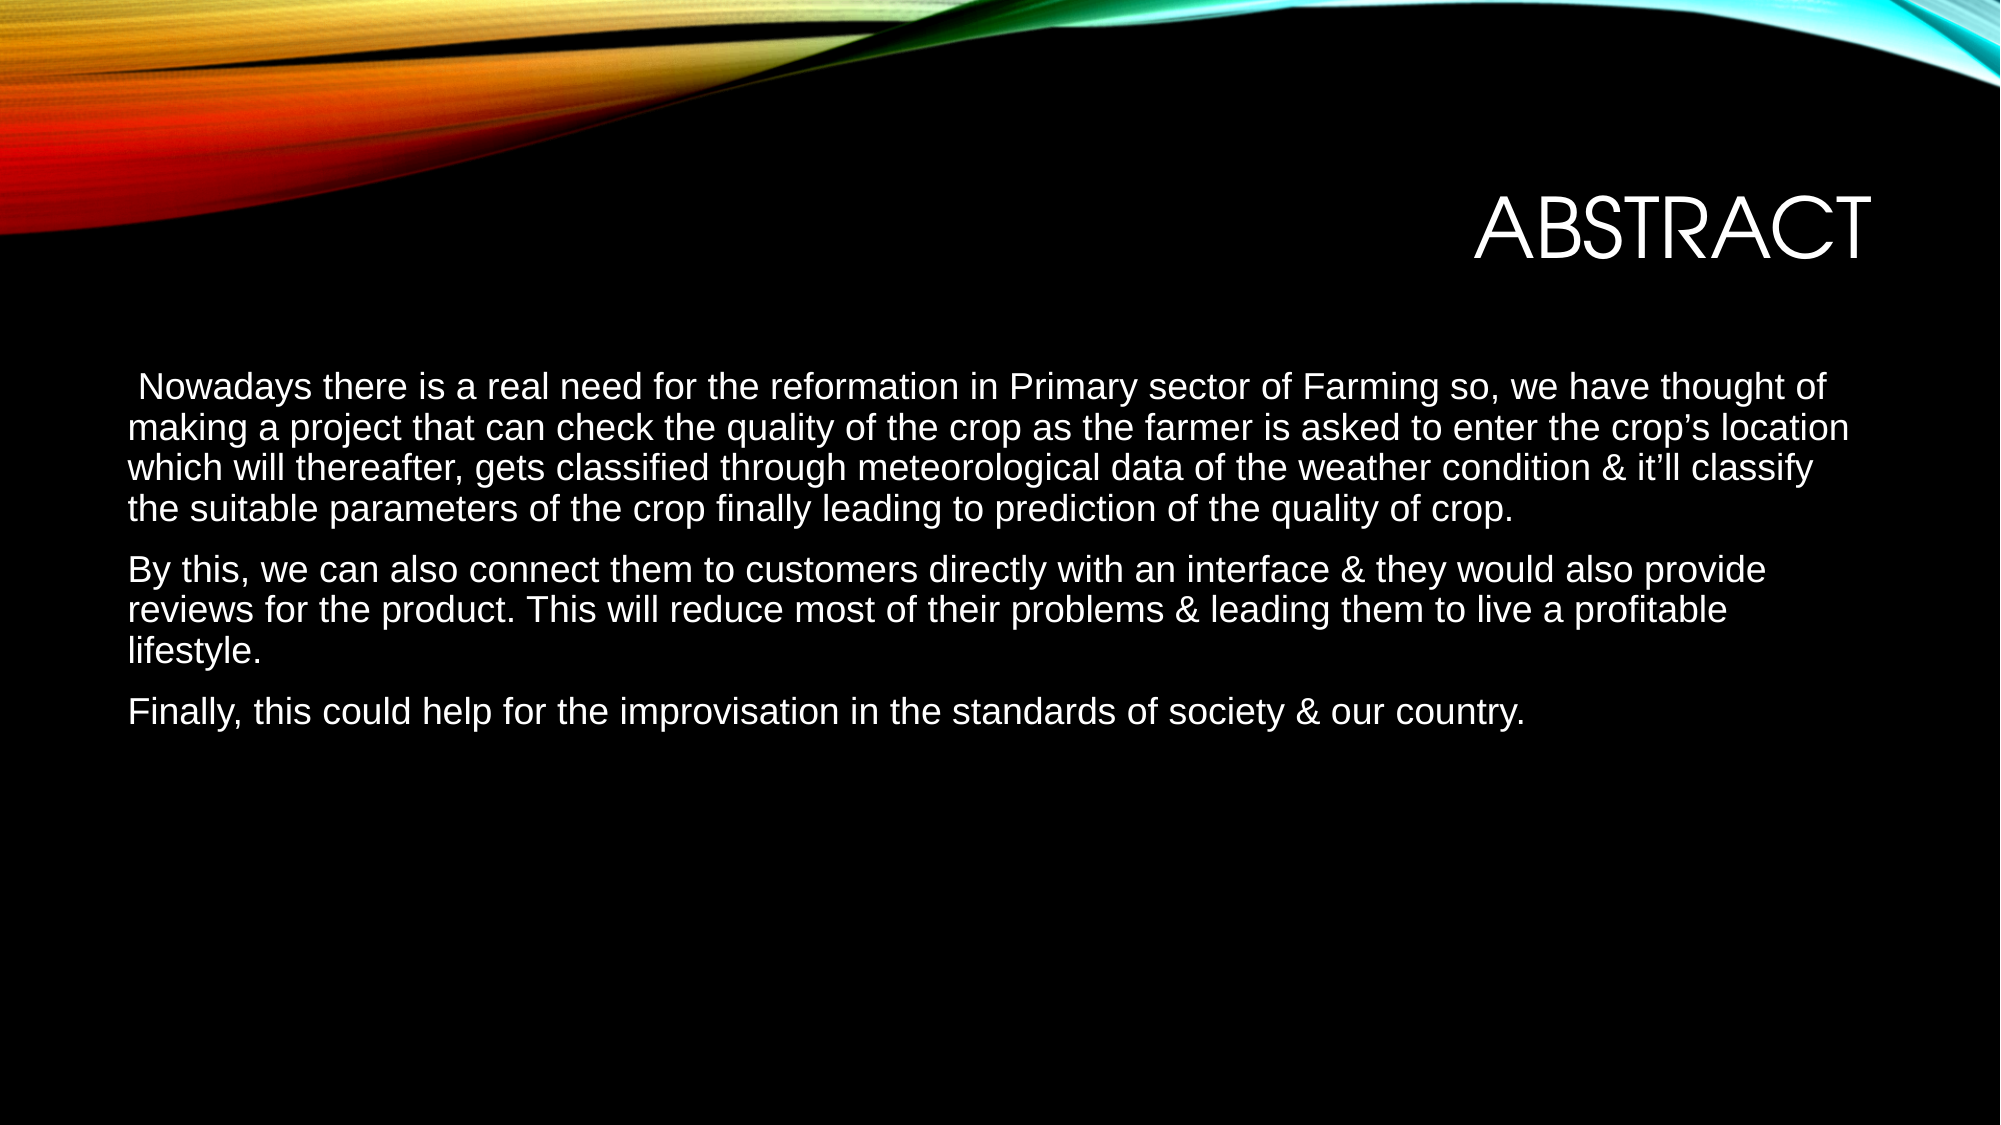

# Abstract
 Nowadays there is a real need for the reformation in Primary sector of Farming so, we have thought of making a project that can check the quality of the crop as the farmer is asked to enter the crop’s location which will thereafter, gets classified through meteorological data of the weather condition & it’ll classify the suitable parameters of the crop finally leading to prediction of the quality of crop.
By this, we can also connect them to customers directly with an interface & they would also provide reviews for the product. This will reduce most of their problems & leading them to live a profitable lifestyle.
Finally, this could help for the improvisation in the standards of society & our country.